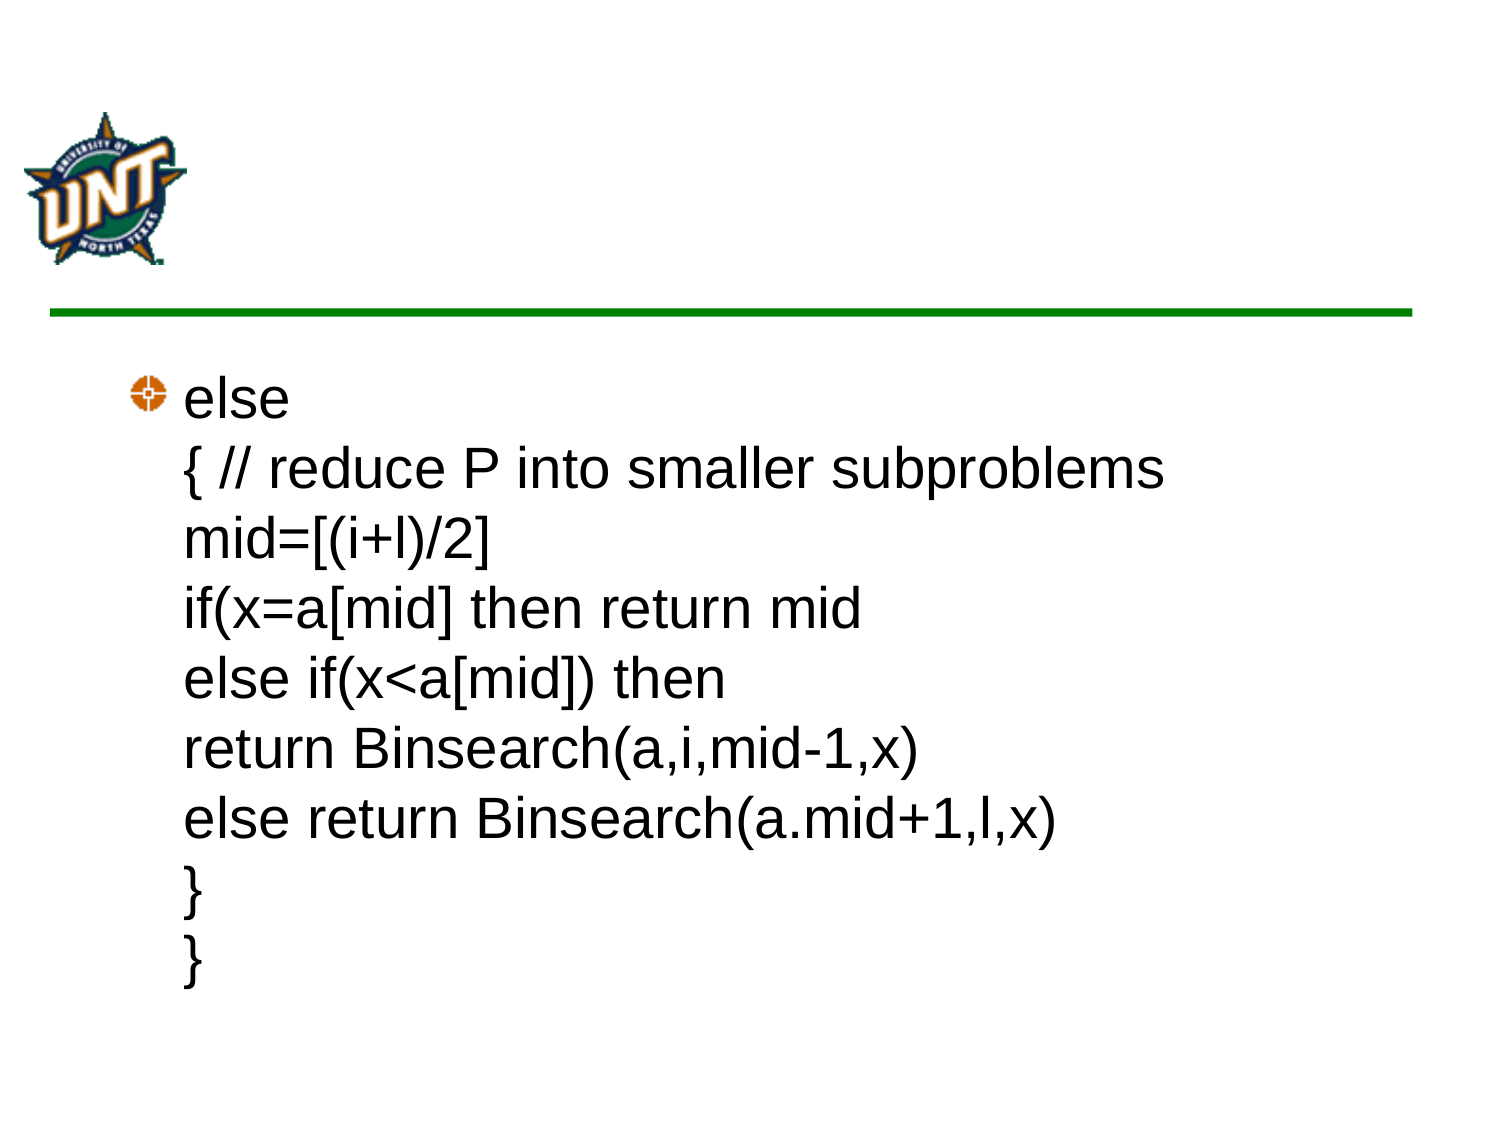

else
{ // reduce P into smaller subproblems
mid=[(i+l)/2]
if(x=a[mid] then return mid
else if(x<a[mid]) then
return Binsearch(a,i,mid-1,x)
else return Binsearch(a.mid+1,l,x)
}
}